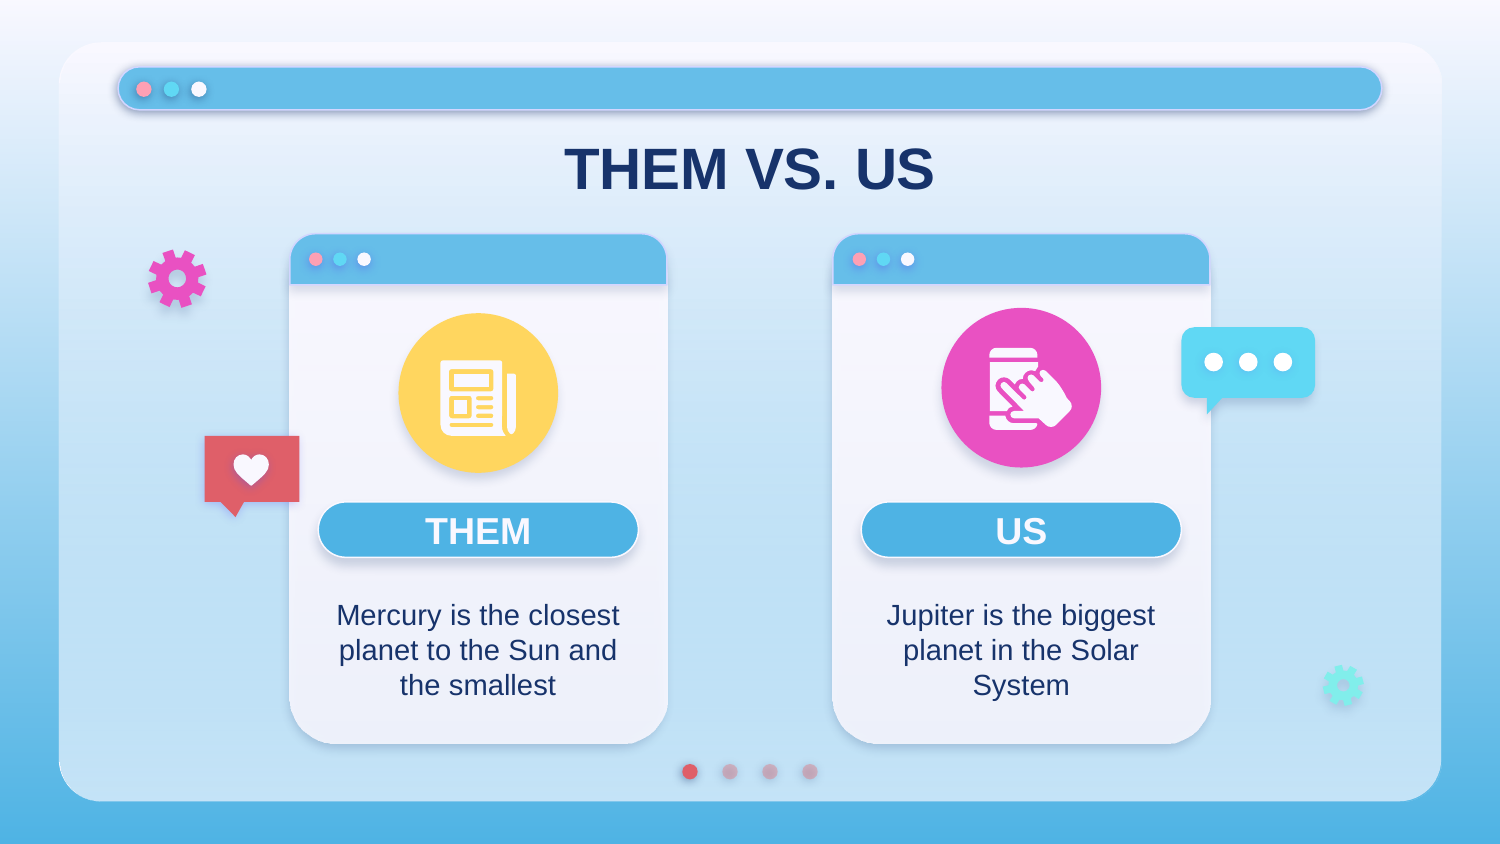

# THEM VS. US

THEM
US
Mercury is the closest planet to the Sun and the smallest
Jupiter is the biggest planet in the Solar System